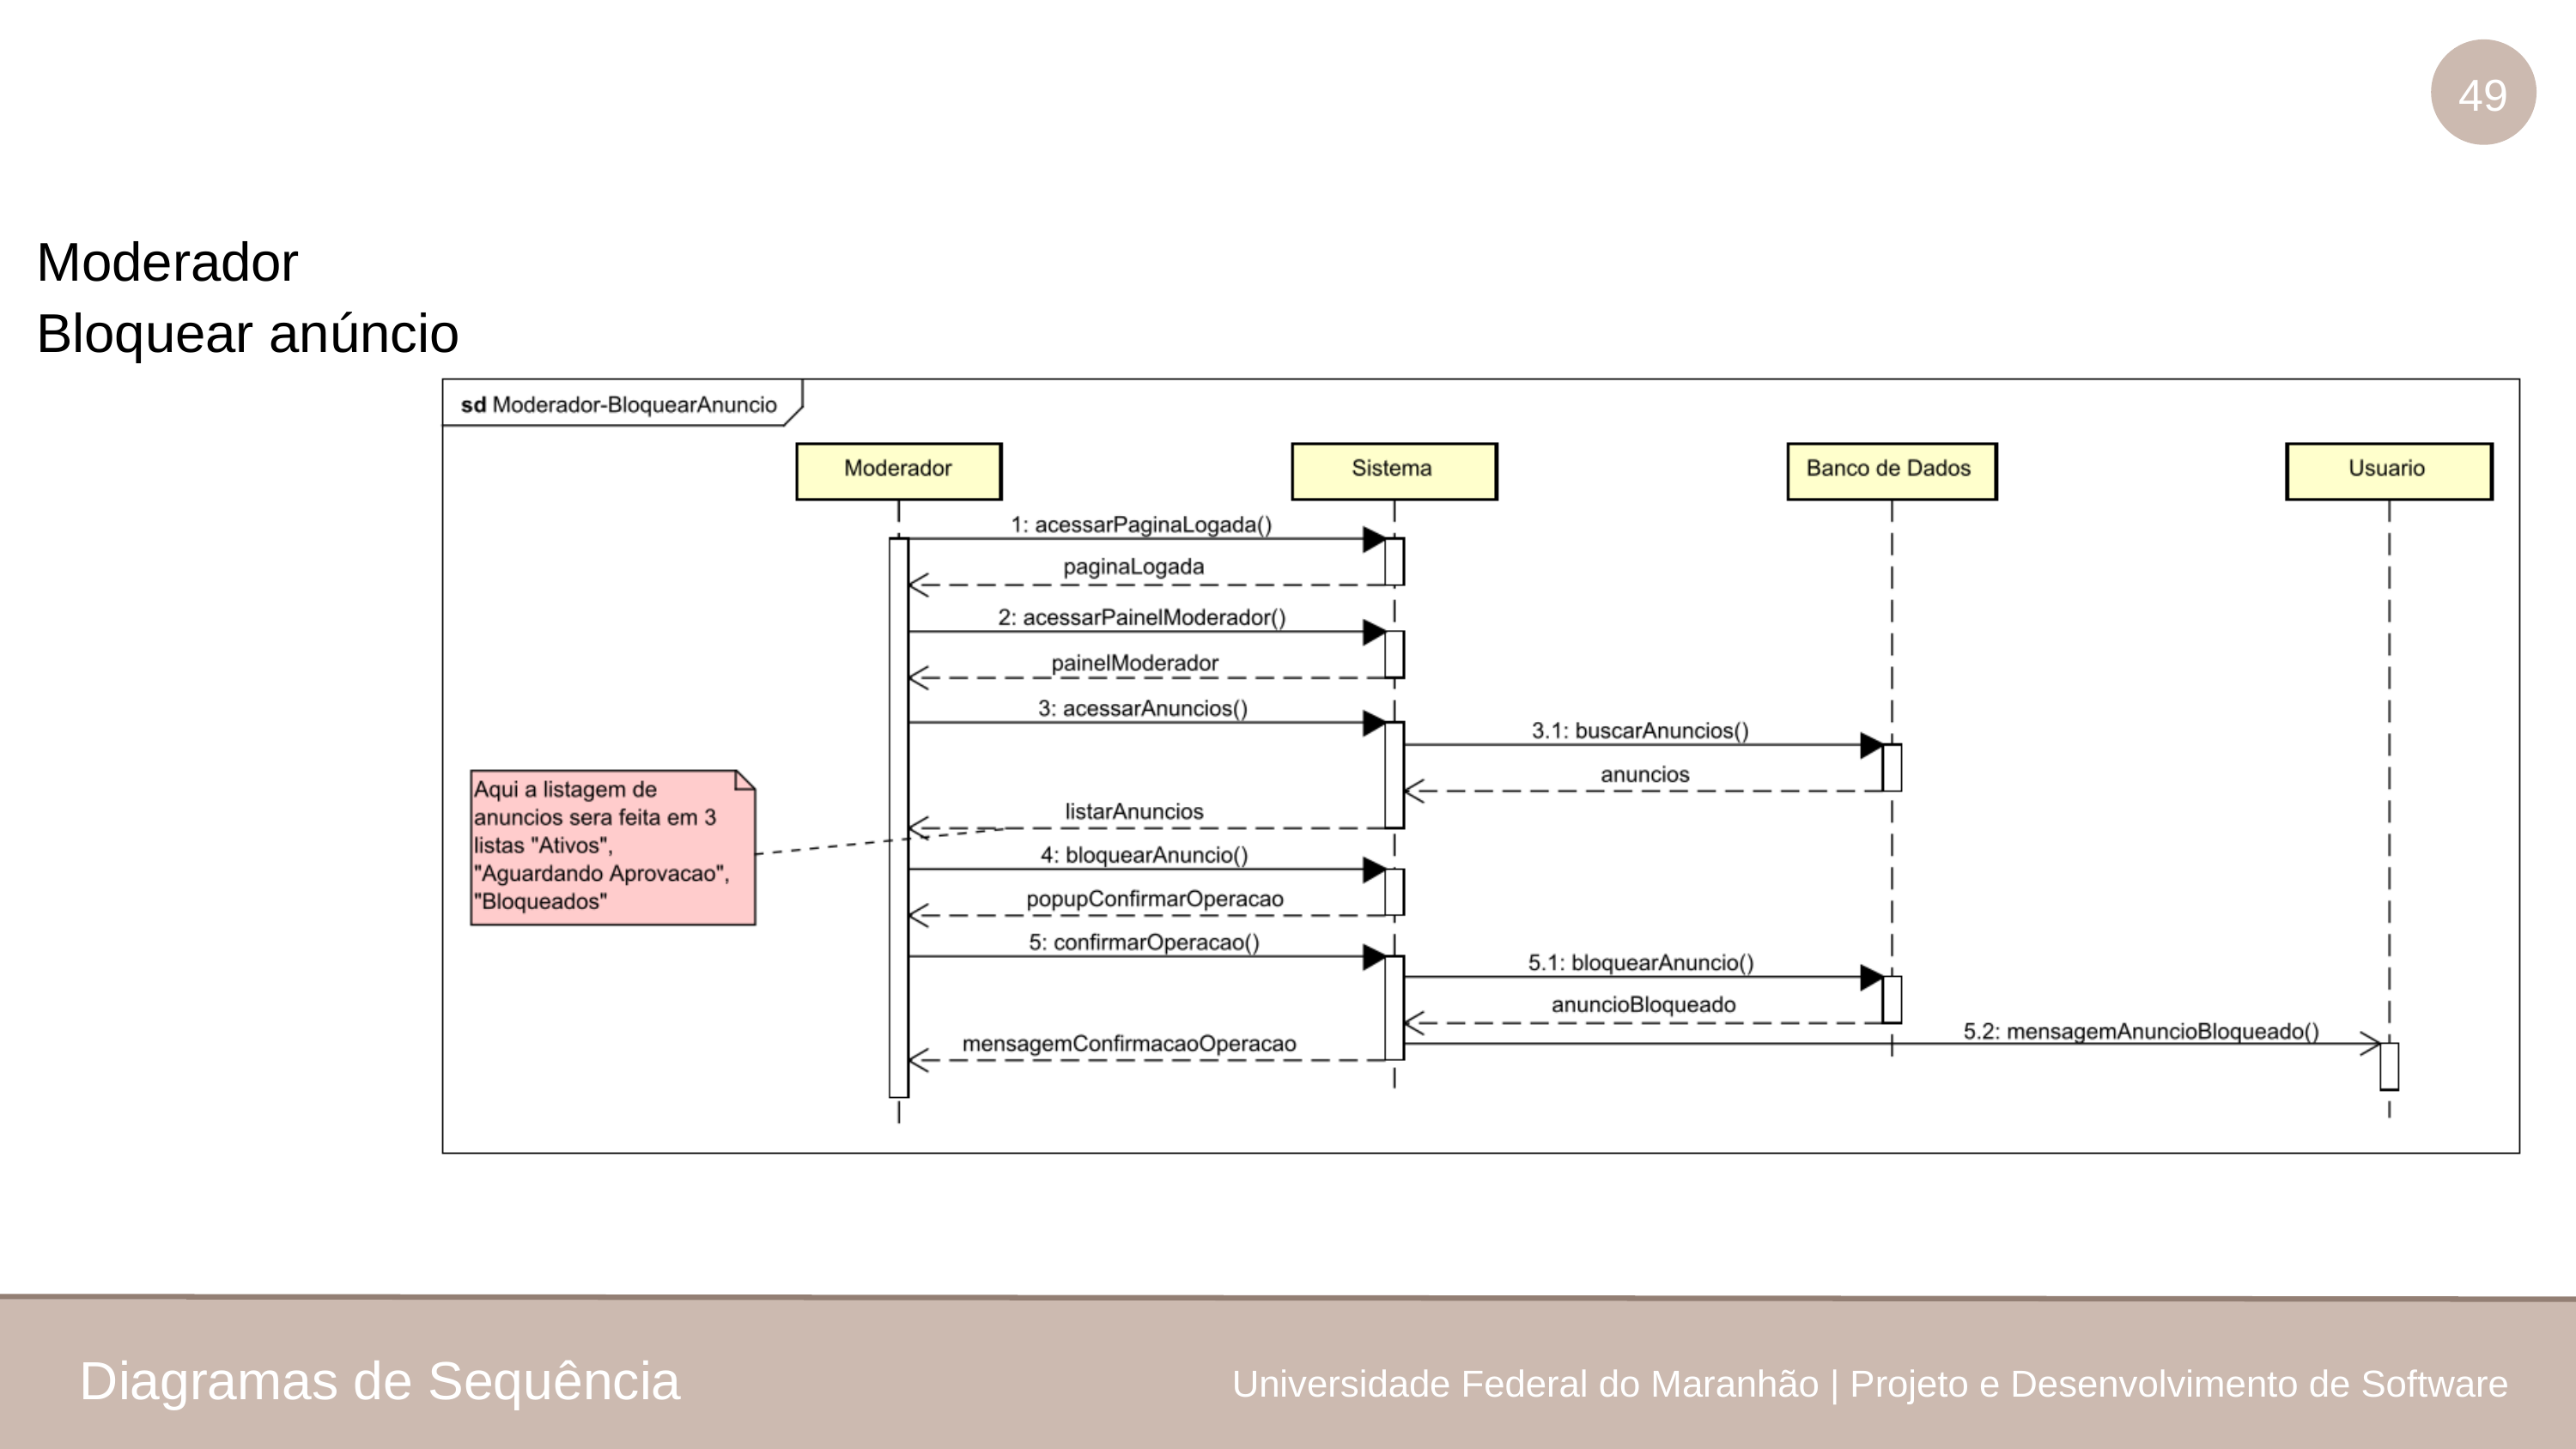

49
Moderador
Bloquear anúncio

Diagramas de Sequência
Universidade Federal do Maranhão | Projeto e Desenvolvimento de Software